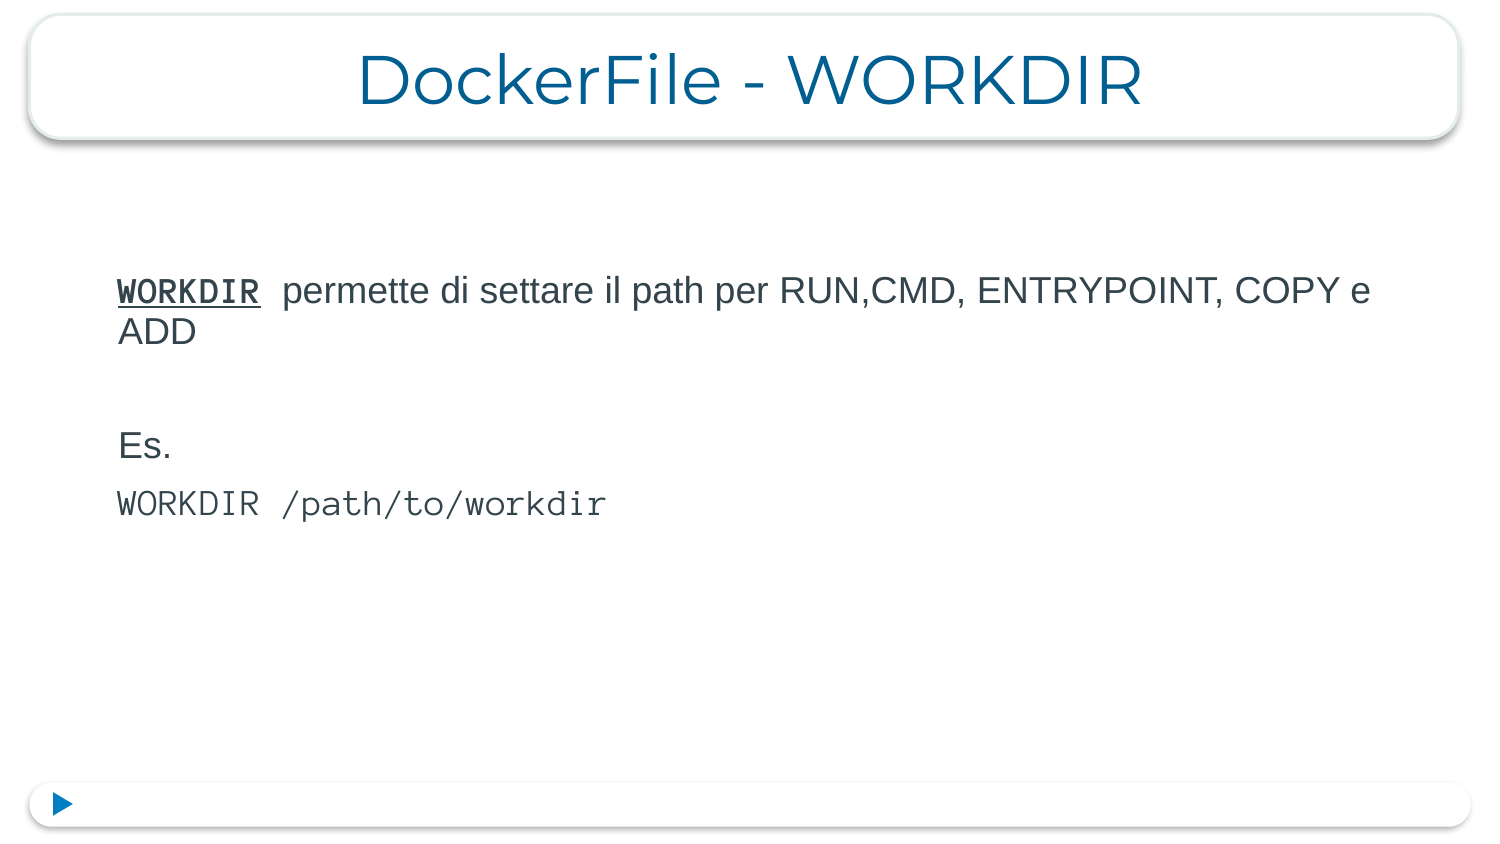

# DockerFile - WORKDIR

WORKDIR permette di settare il path per RUN,CMD, ENTRYPOINT, COPY e ADD

Es.
WORKDIR /path/to/workdir